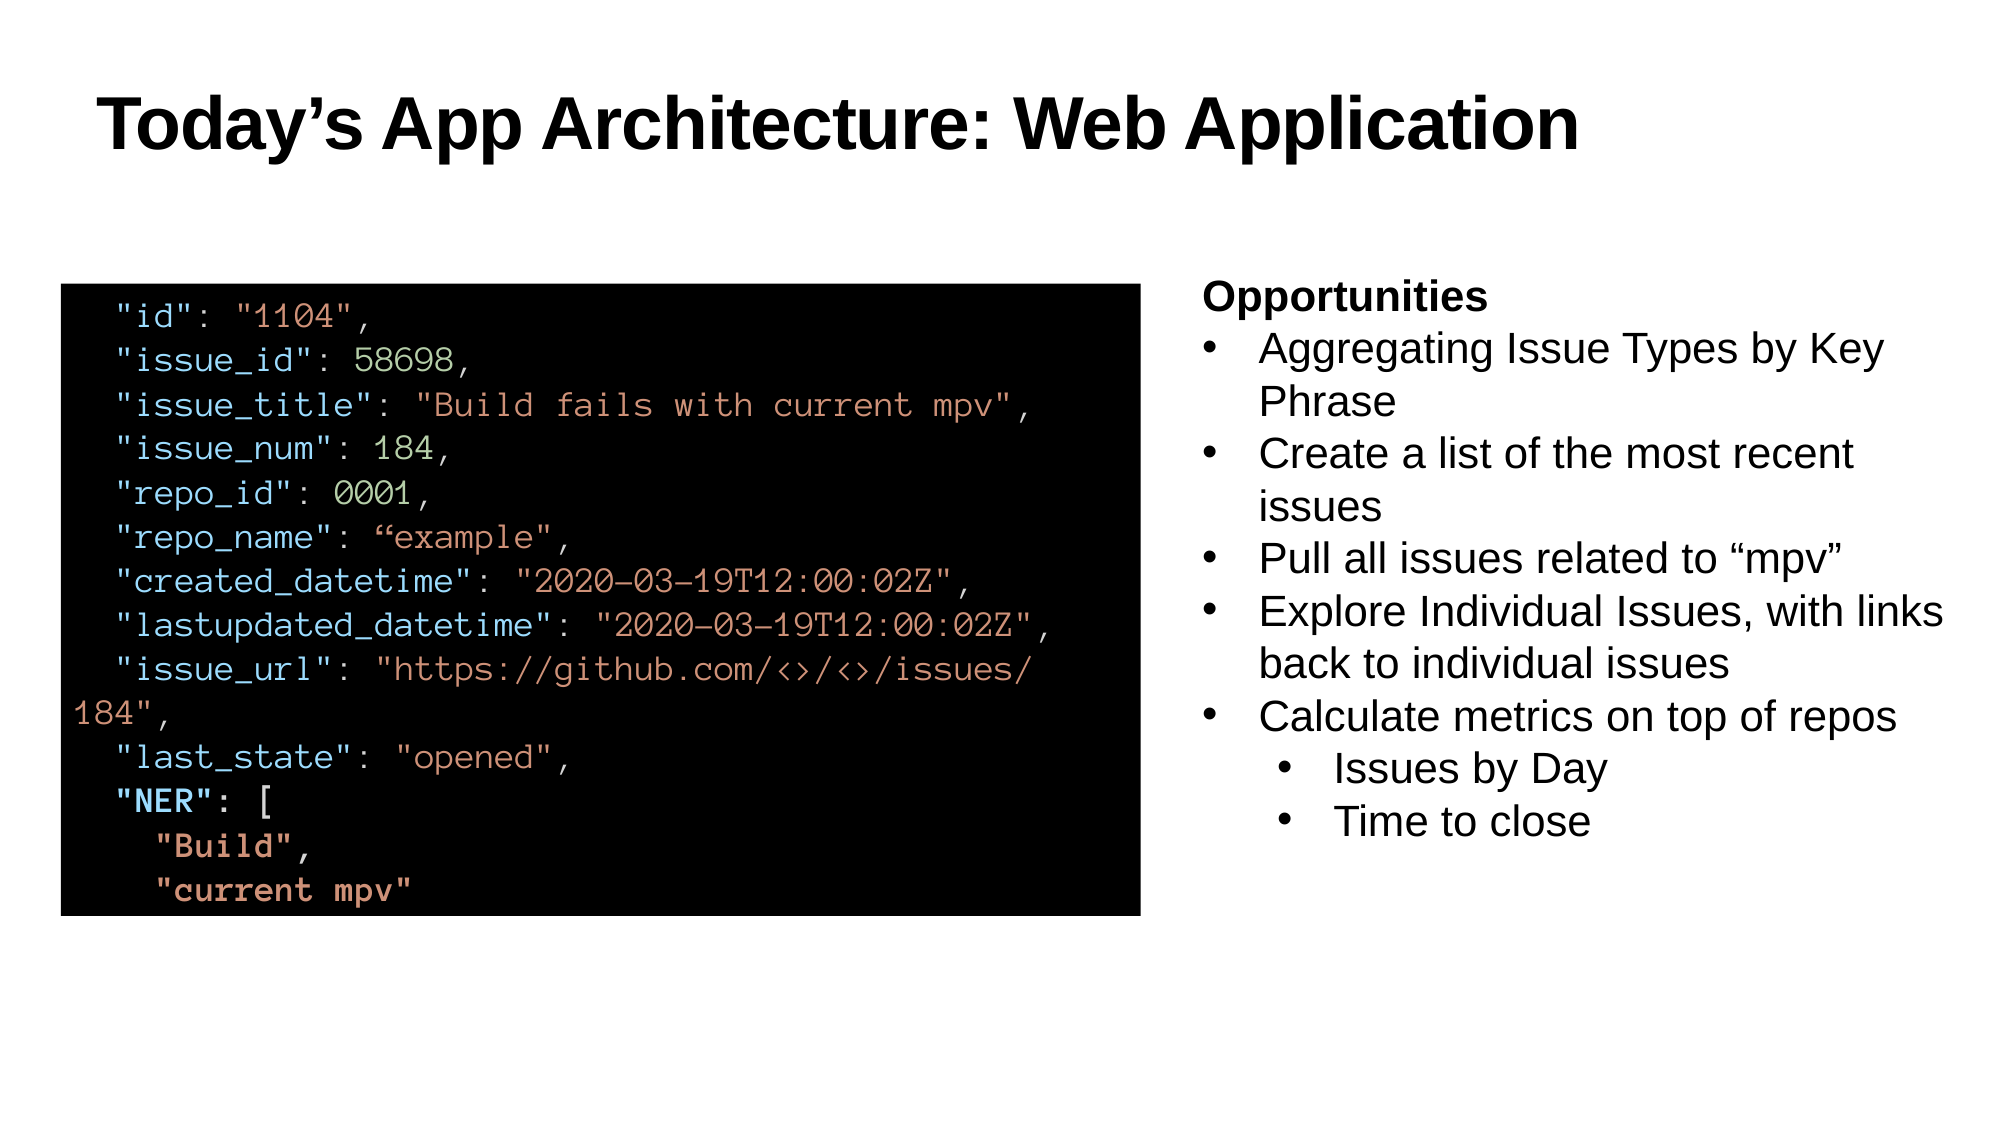

# Today’s App Architecture: Web Application
Opportunities
Aggregating Issue Types by Key Phrase
Create a list of the most recent issues
Pull all issues related to “mpv”
Explore Individual Issues, with links back to individual issues
Calculate metrics on top of repos
Issues by Day
Time to close

  "id": "1104",
  "issue_id": 58698,
  "issue_title": "Build fails with current mpv",
  "issue_num": 184,
  "repo_id": 0001,
  "repo_name": “example",
  "created_datetime": "2020-03-19T12:00:02Z",
  "lastupdated_datetime": "2020-03-19T12:00:02Z",
  "issue_url": "https://github.com/<>/<>/issues/184",
  "last_state": "opened",
  "NER": [
    "Build",
    "current mpv"